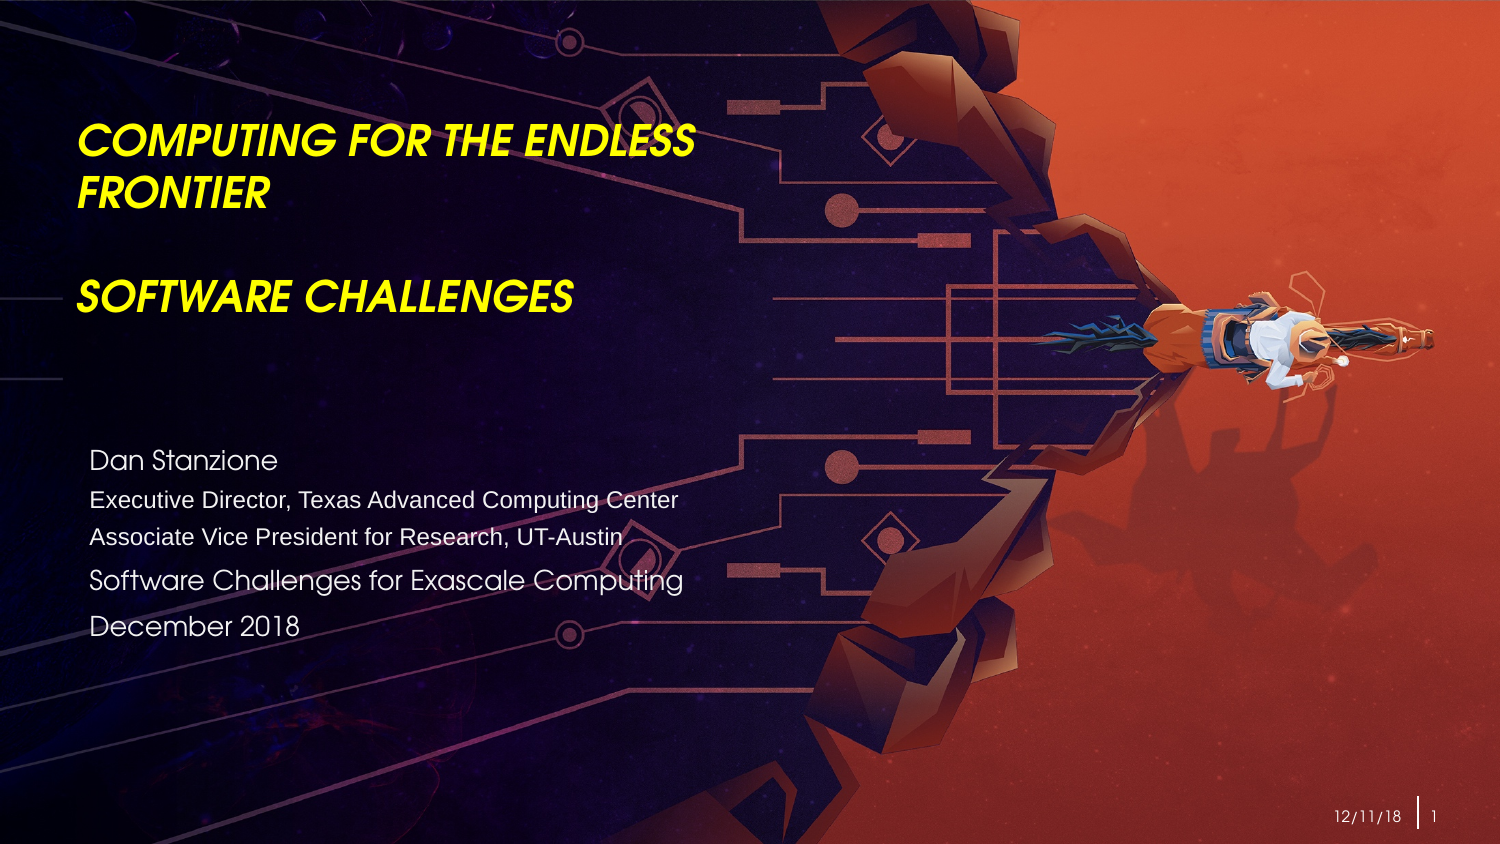

# Computing for the Endless Frontier Software Challenges
Dan Stanzione
Executive Director, Texas Advanced Computing Center
Associate Vice President for Research, UT-Austin
Software Challenges for Exascale Computing
December 2018
12/11/18
1